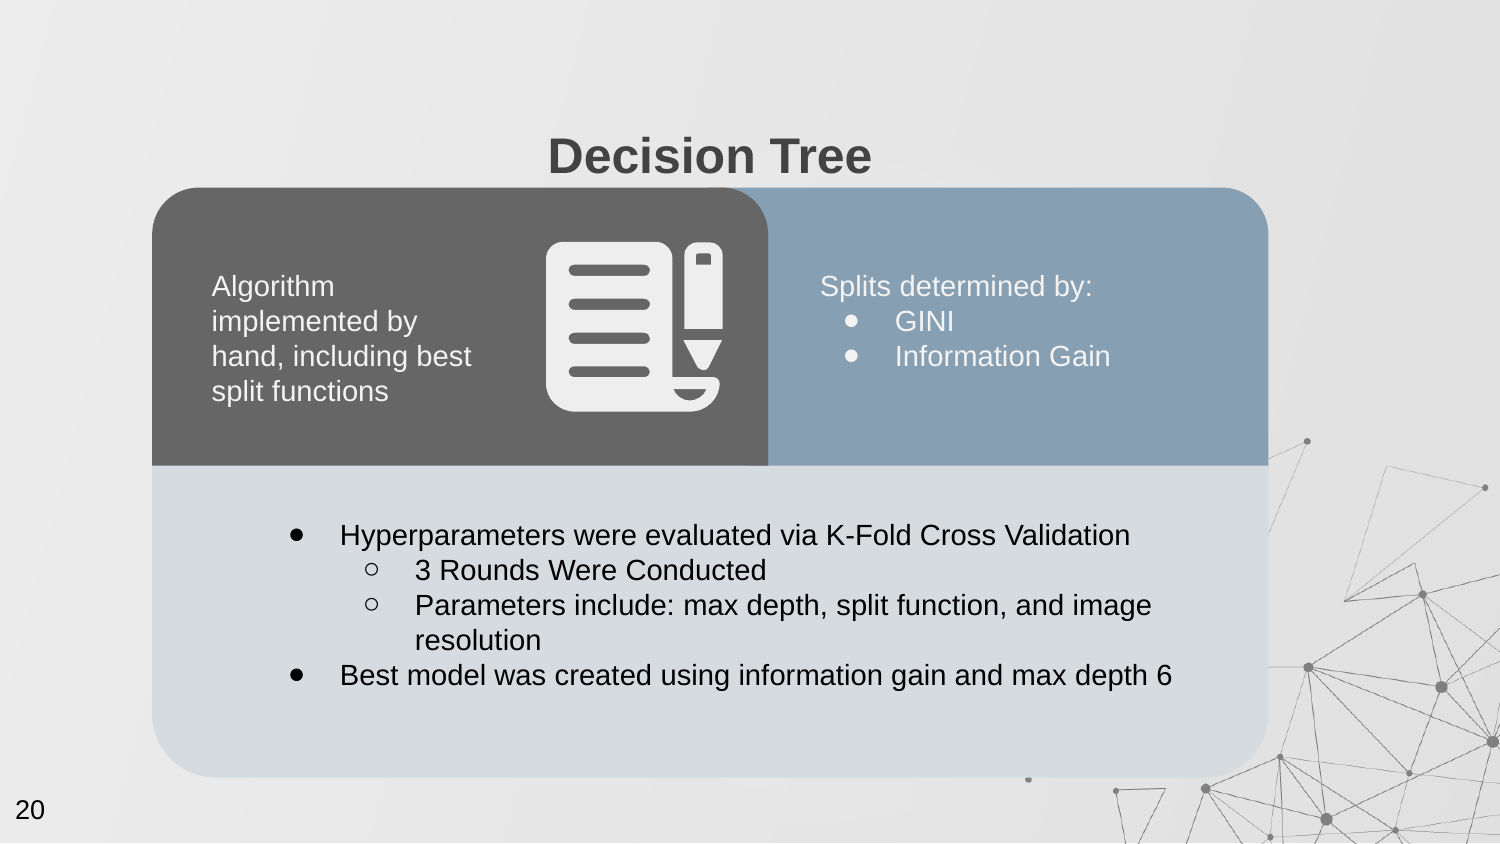

# Decision Tree

Algorithm implemented by hand, including best split functions
Splits determined by:
GINI
Information Gain

Hyperparameters were evaluated via K-Fold Cross Validation
3 Rounds Were Conducted
Parameters include: max depth, split function, and image resolution
Best model was created using information gain and max depth 6
20